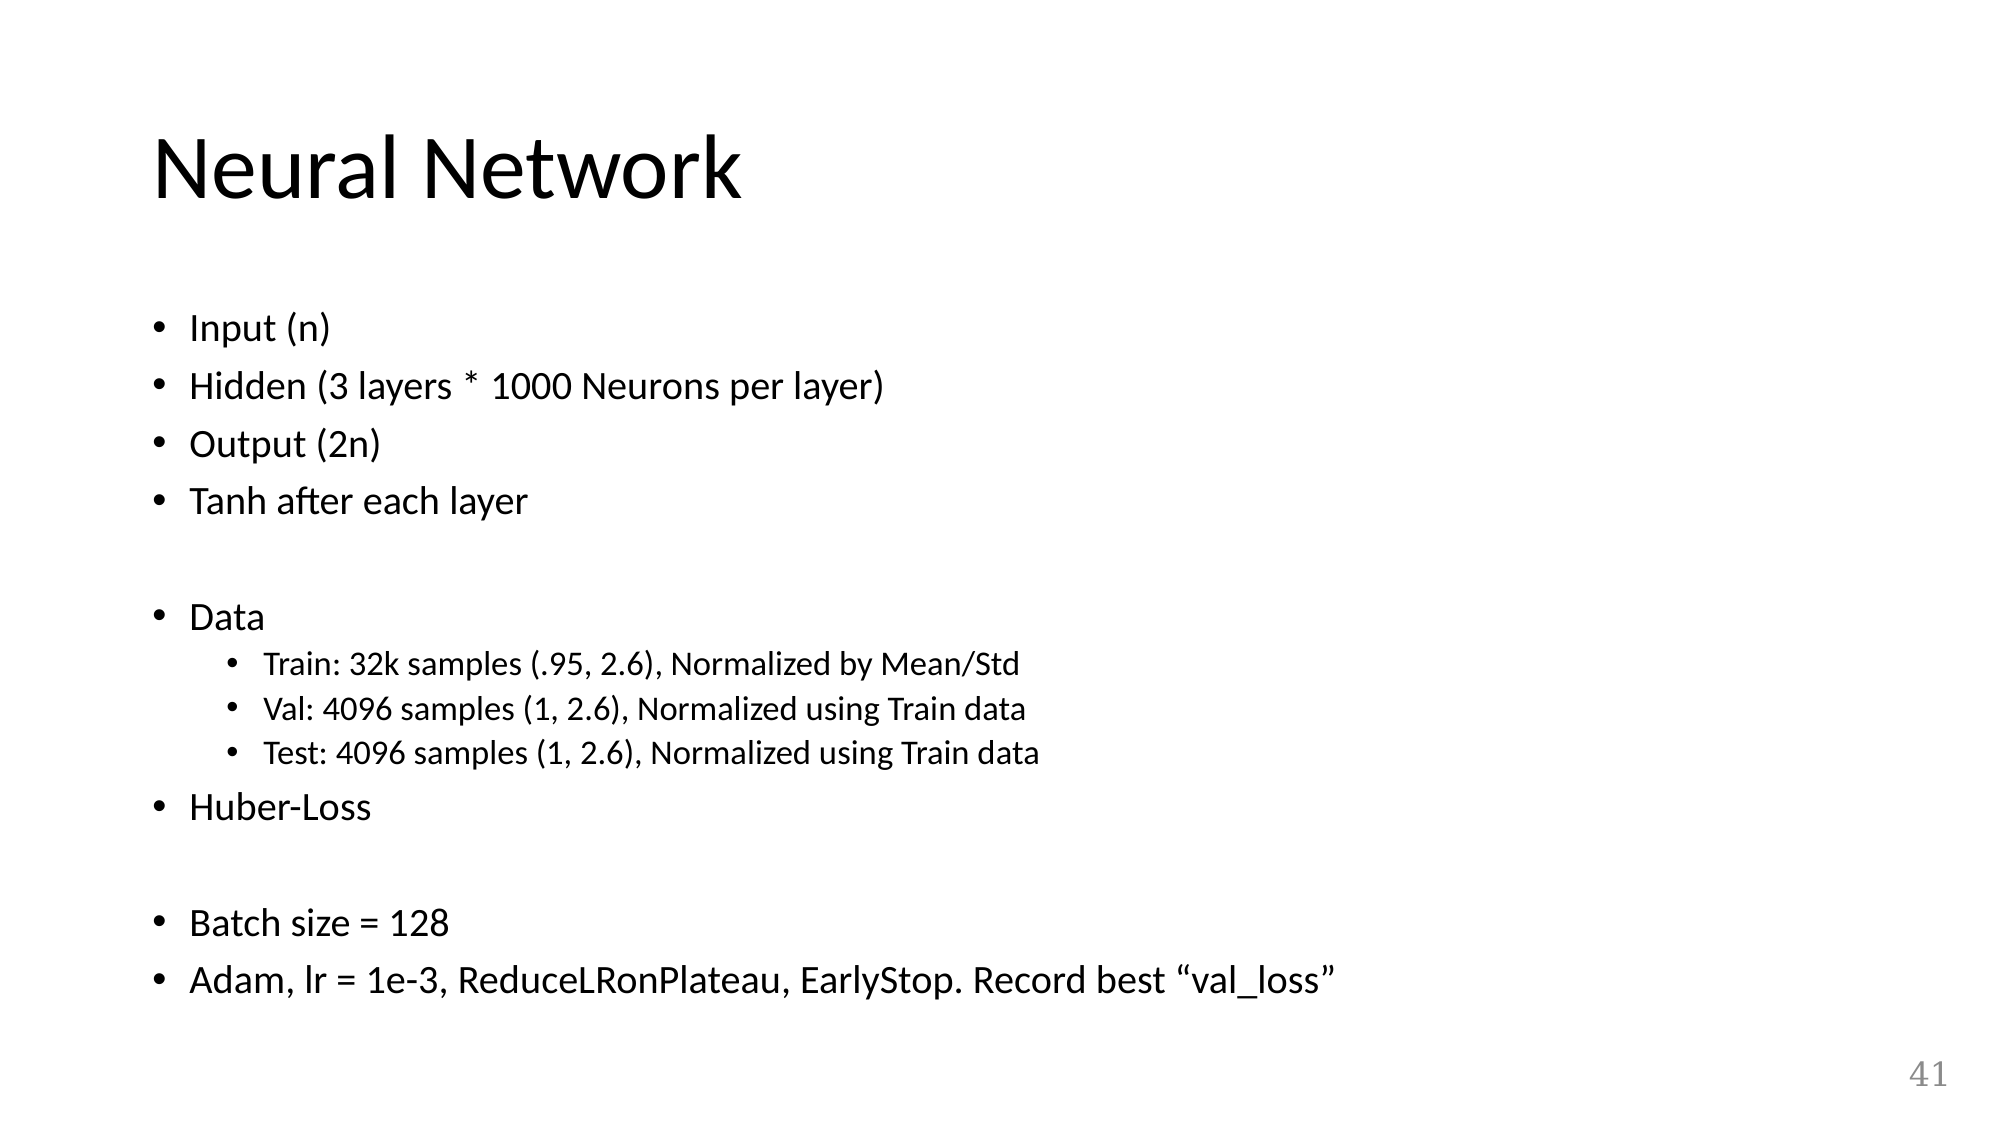

# Neural Network
Input (n)
Hidden (3 layers * 1000 Neurons per layer)
Output (2n)
Tanh after each layer

Data
Train: 32k samples (.95, 2.6), Normalized by Mean/Std
Val: 4096 samples (1, 2.6), Normalized using Train data
Test: 4096 samples (1, 2.6), Normalized using Train data
Huber-Loss

Batch size = 128
Adam, lr = 1e-3, ReduceLRonPlateau, EarlyStop. Record best “val_loss”
41